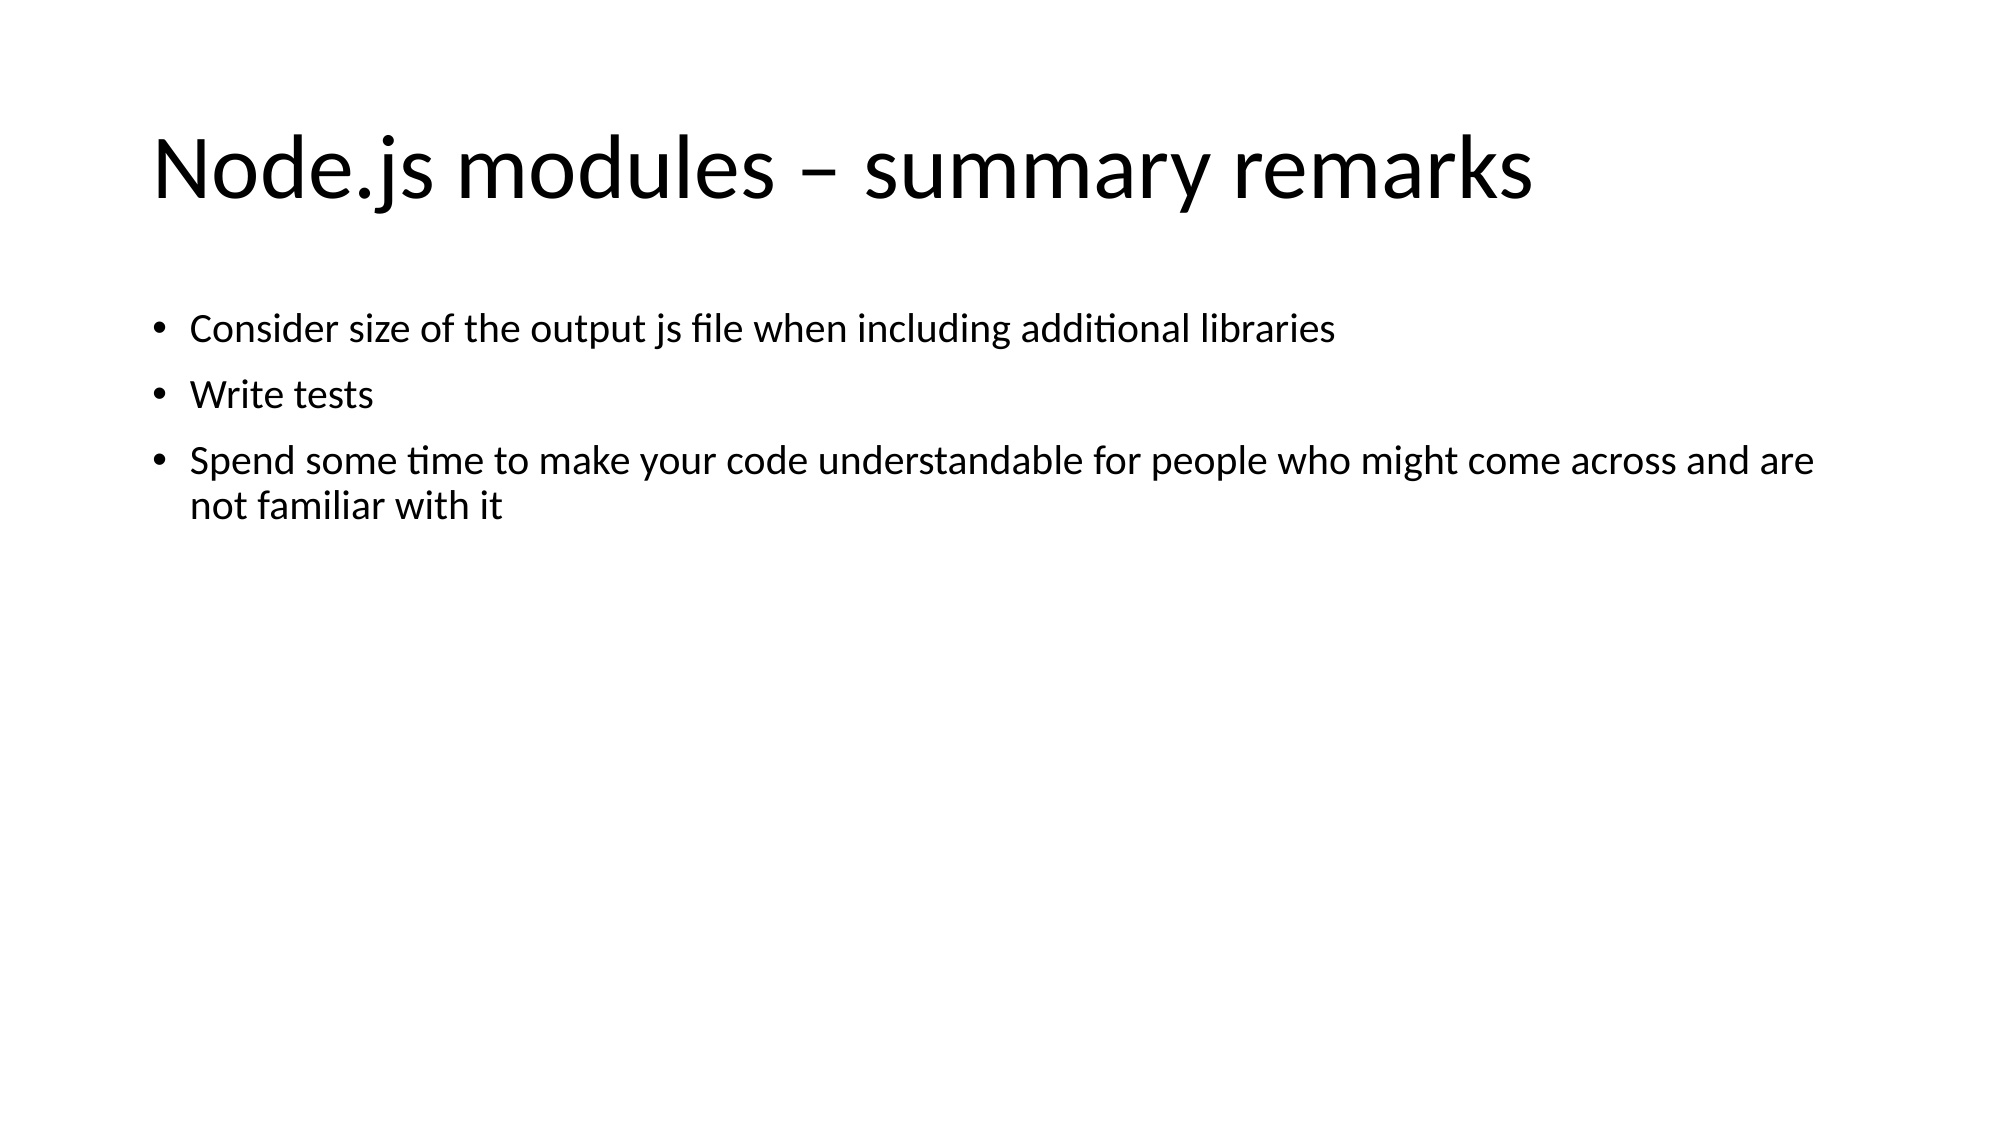

# Node.js modules – summary remarks
Consider size of the output js file when including additional libraries
Write tests
Spend some time to make your code understandable for people who might come across and are not familiar with it